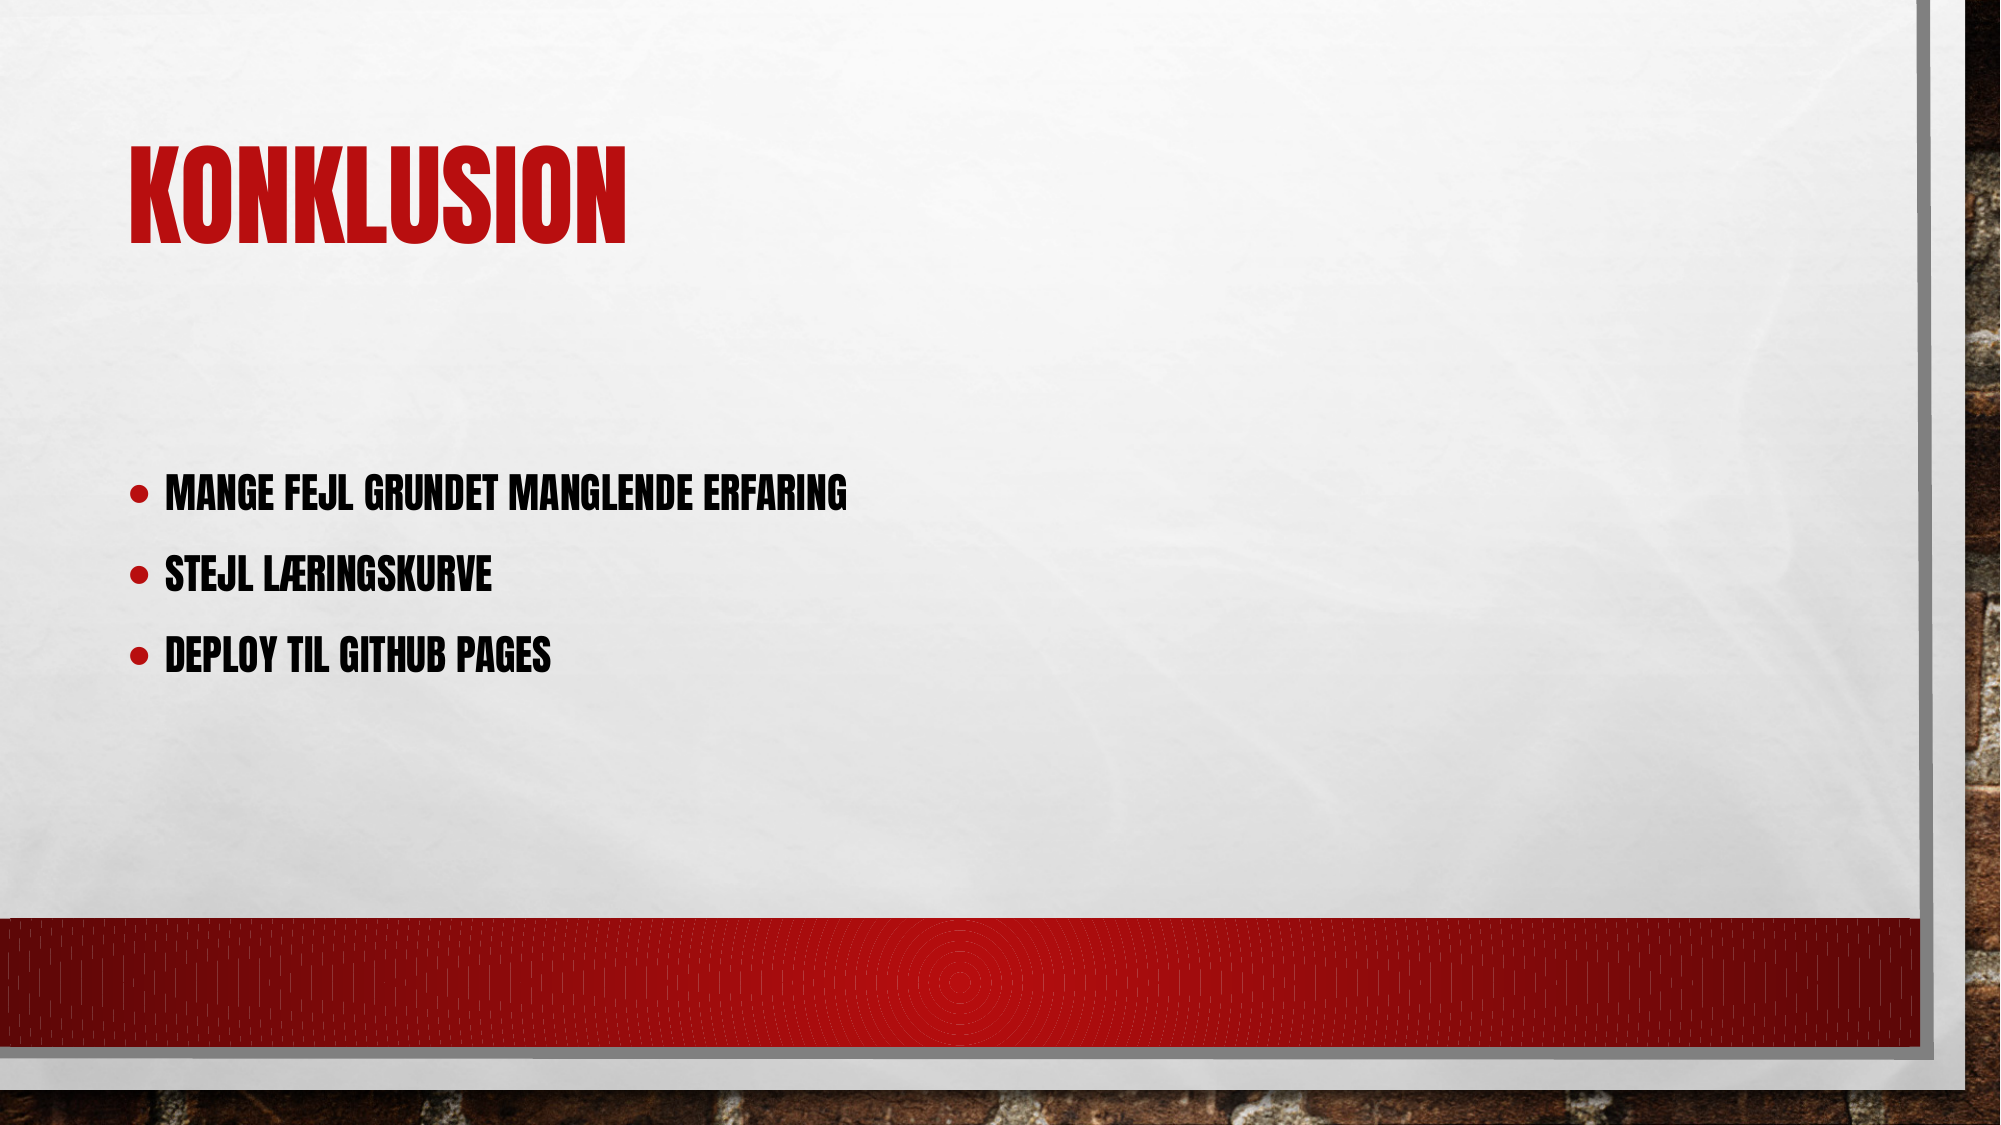

# Konklusion
Mange fejl grundet manglende erfaring
Stejl læringskurve
Deploy til Github Pages